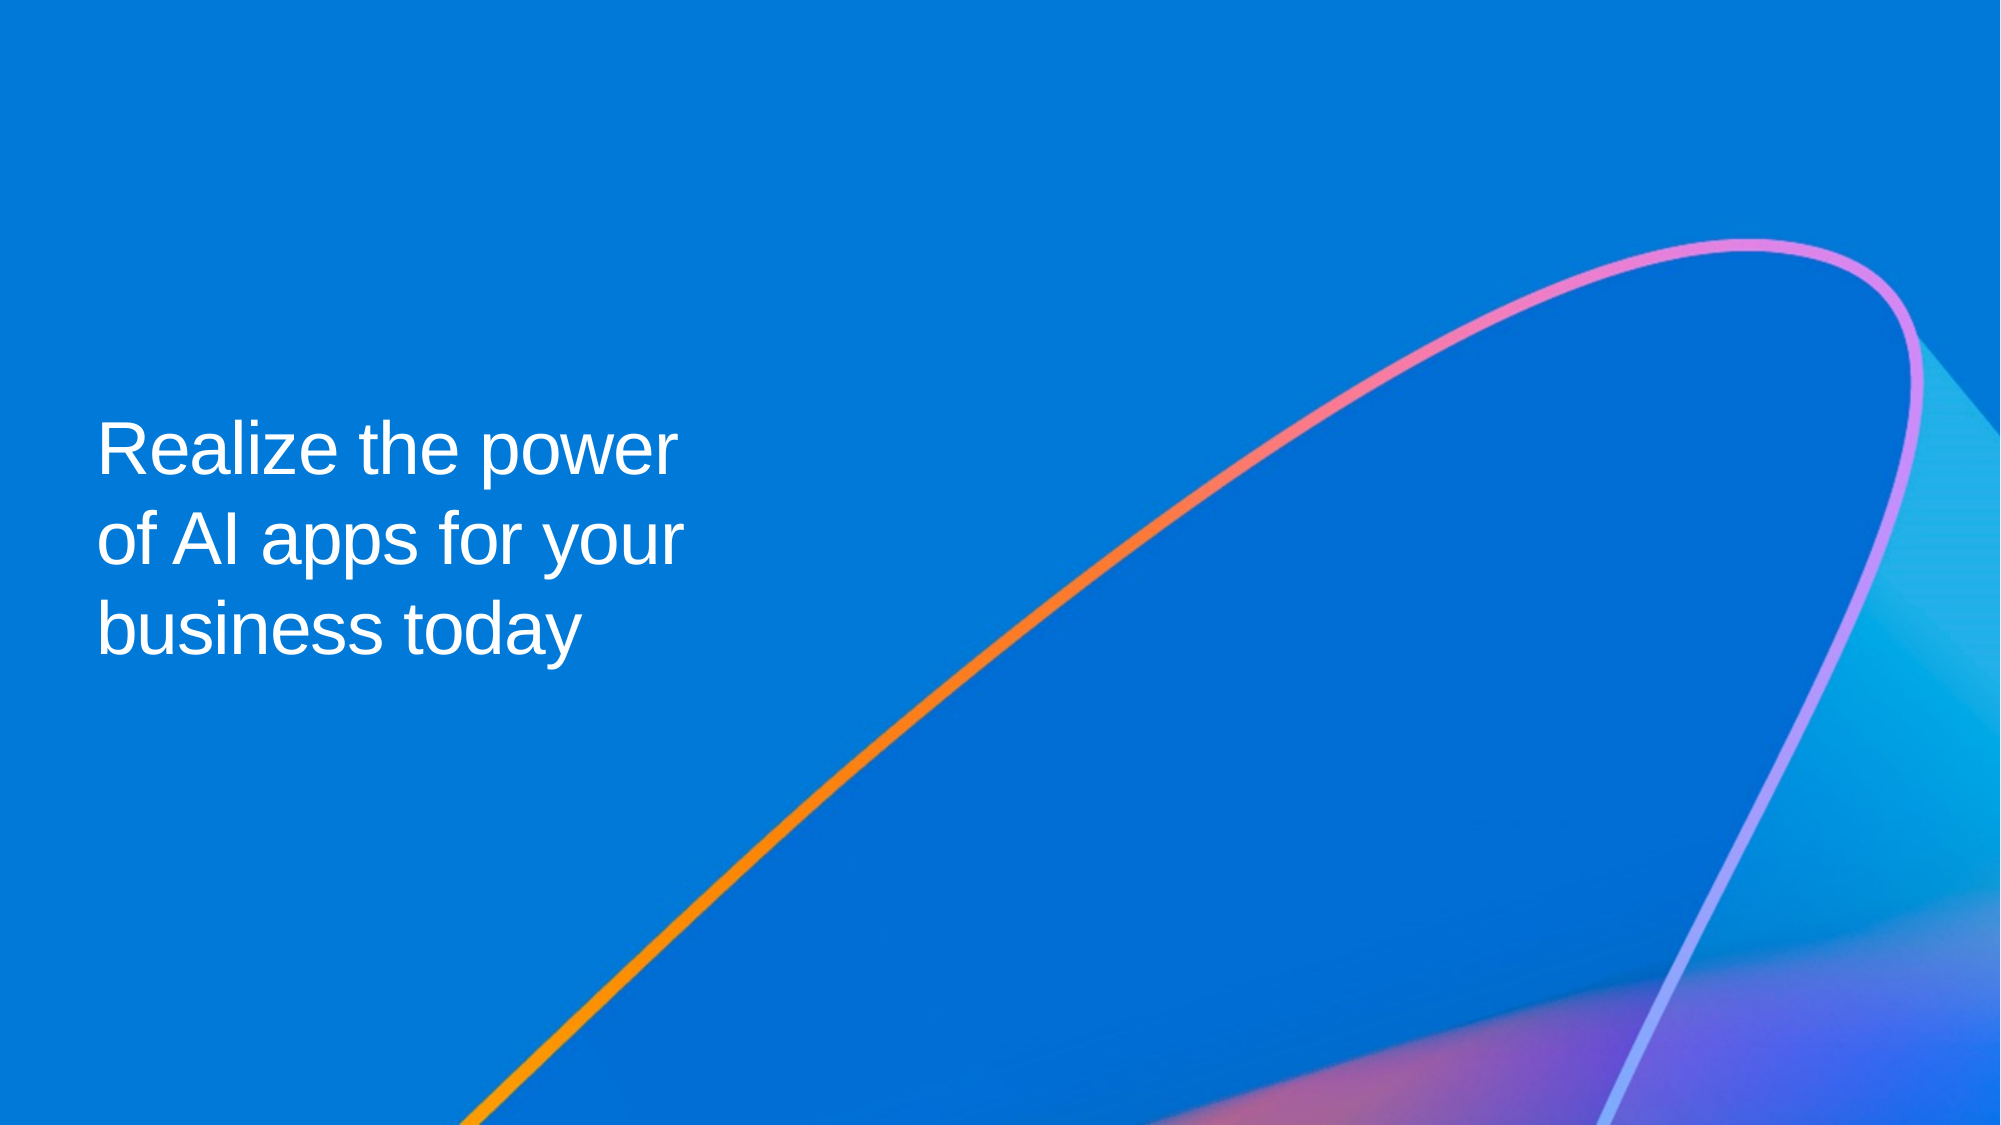

# Realize the power of AI apps for your business today